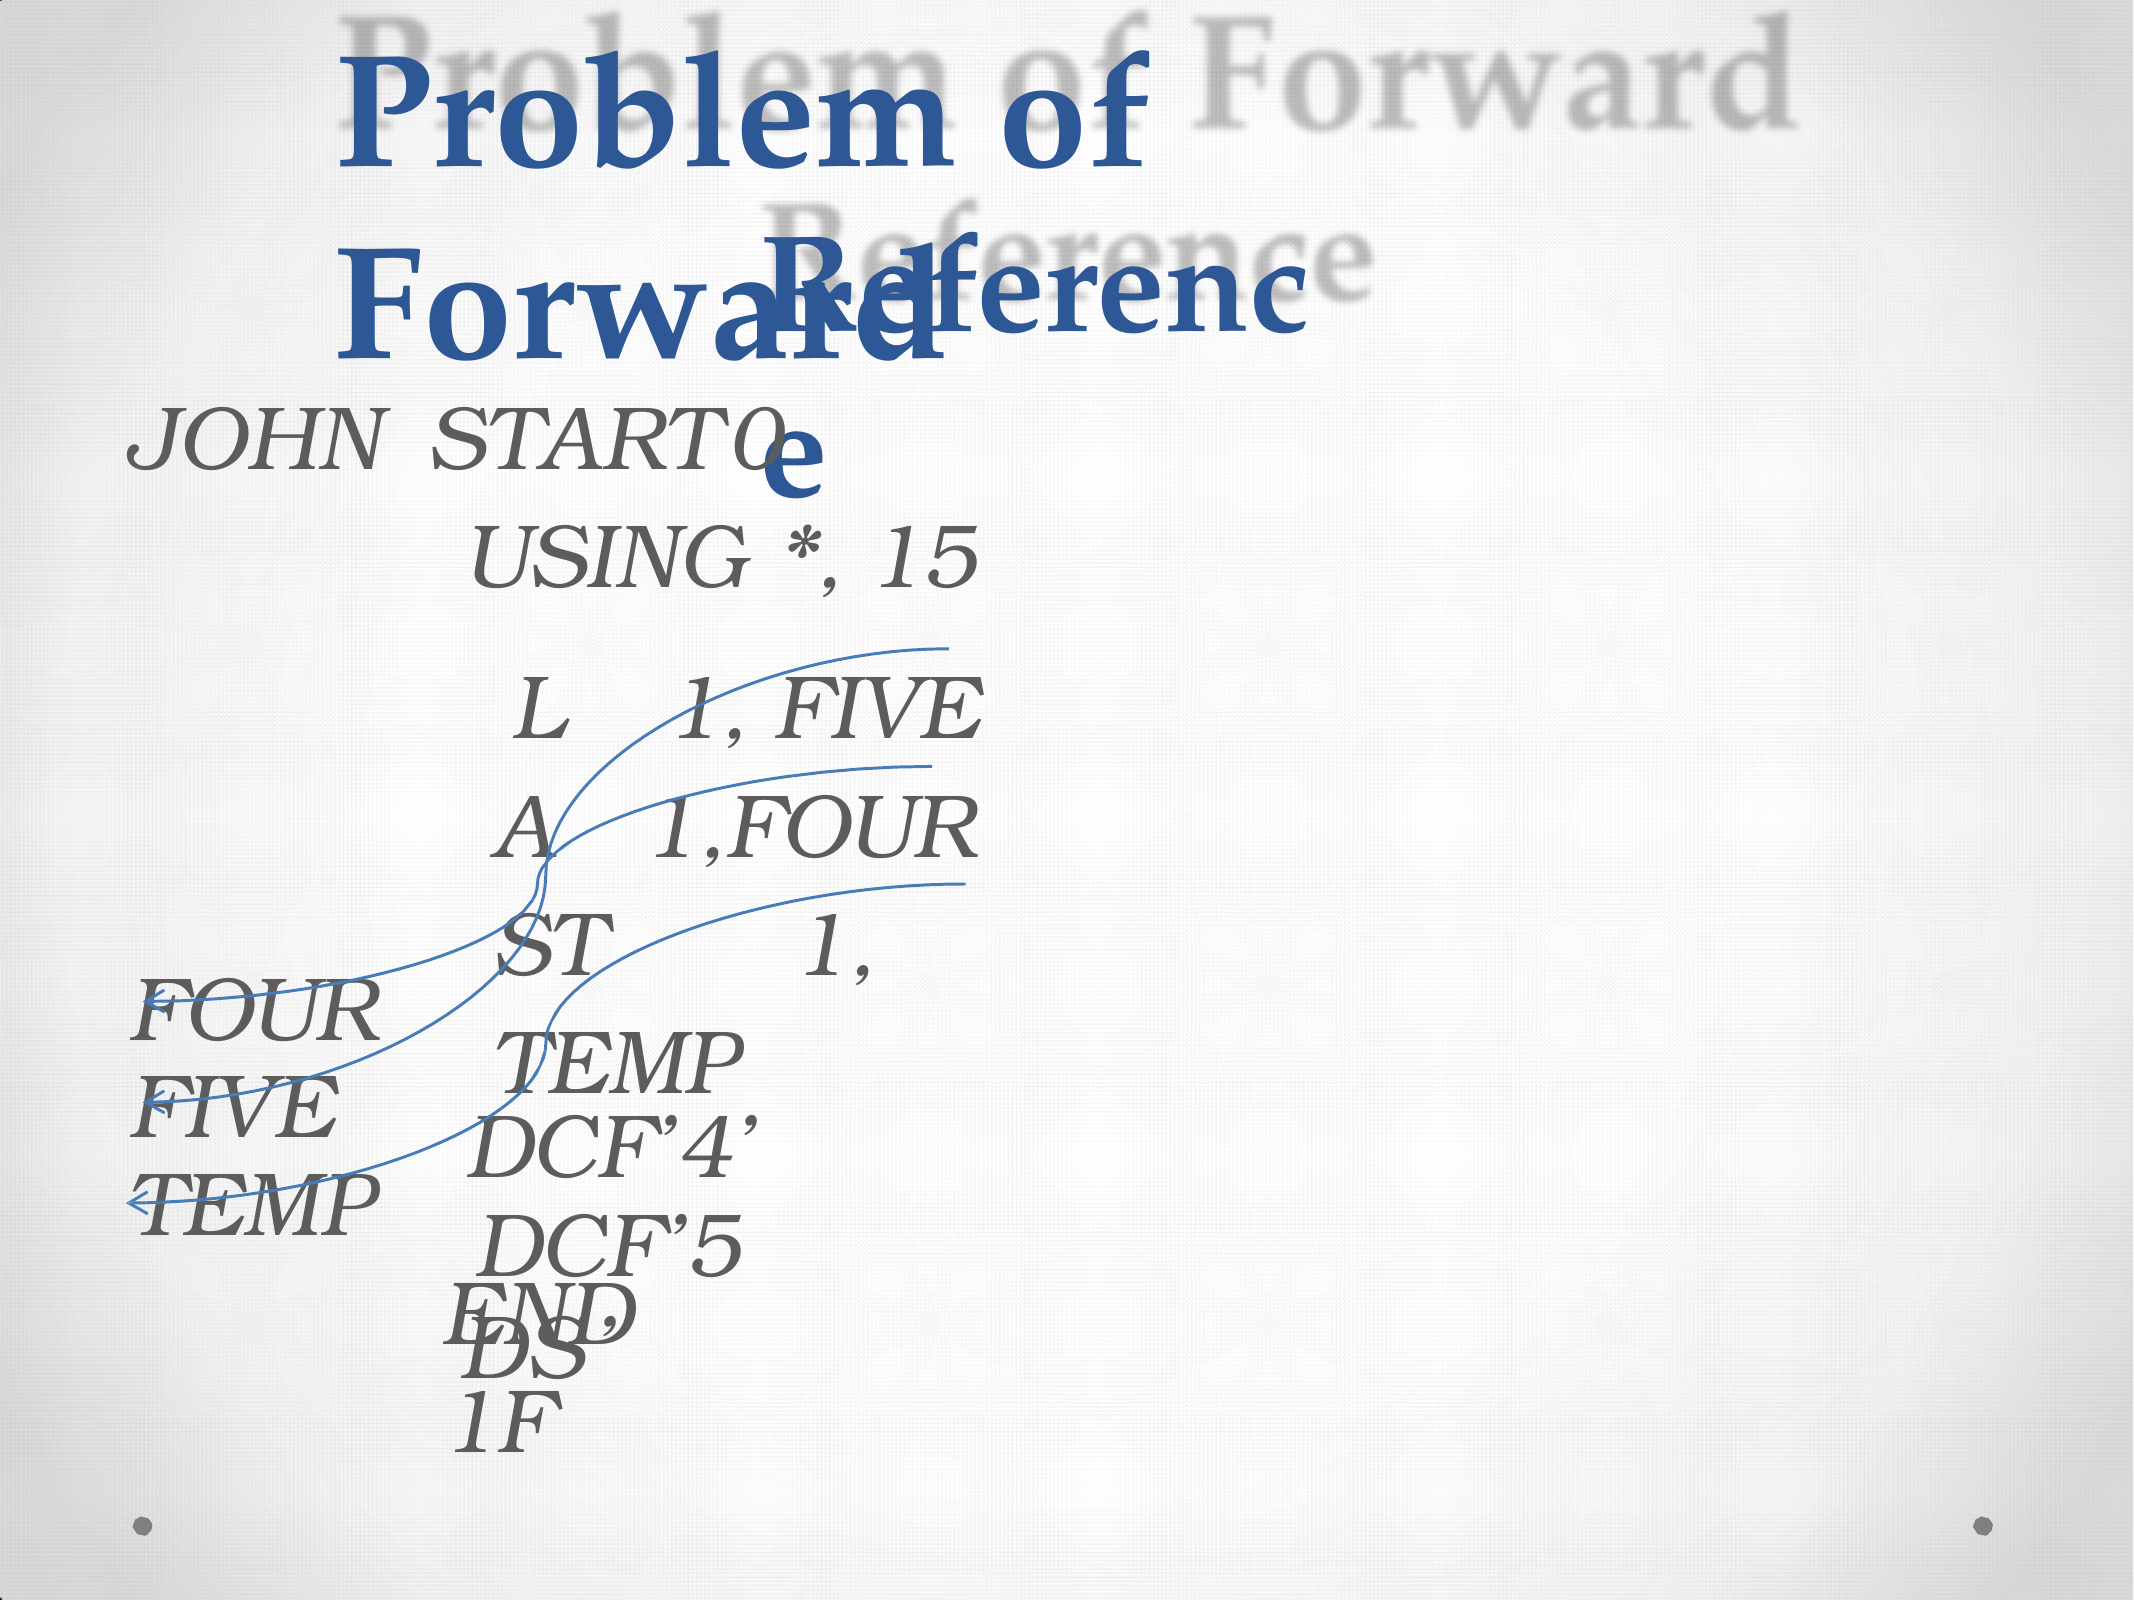

Problem of Forward

Reference
JOHN	START	0
USING *, 15
L	 1, FIVE A	1,FOUR ST		1, TEMP
DC	F’4’
DC	F’5
DS	’

FOUR FIVE TEMP

END	1F